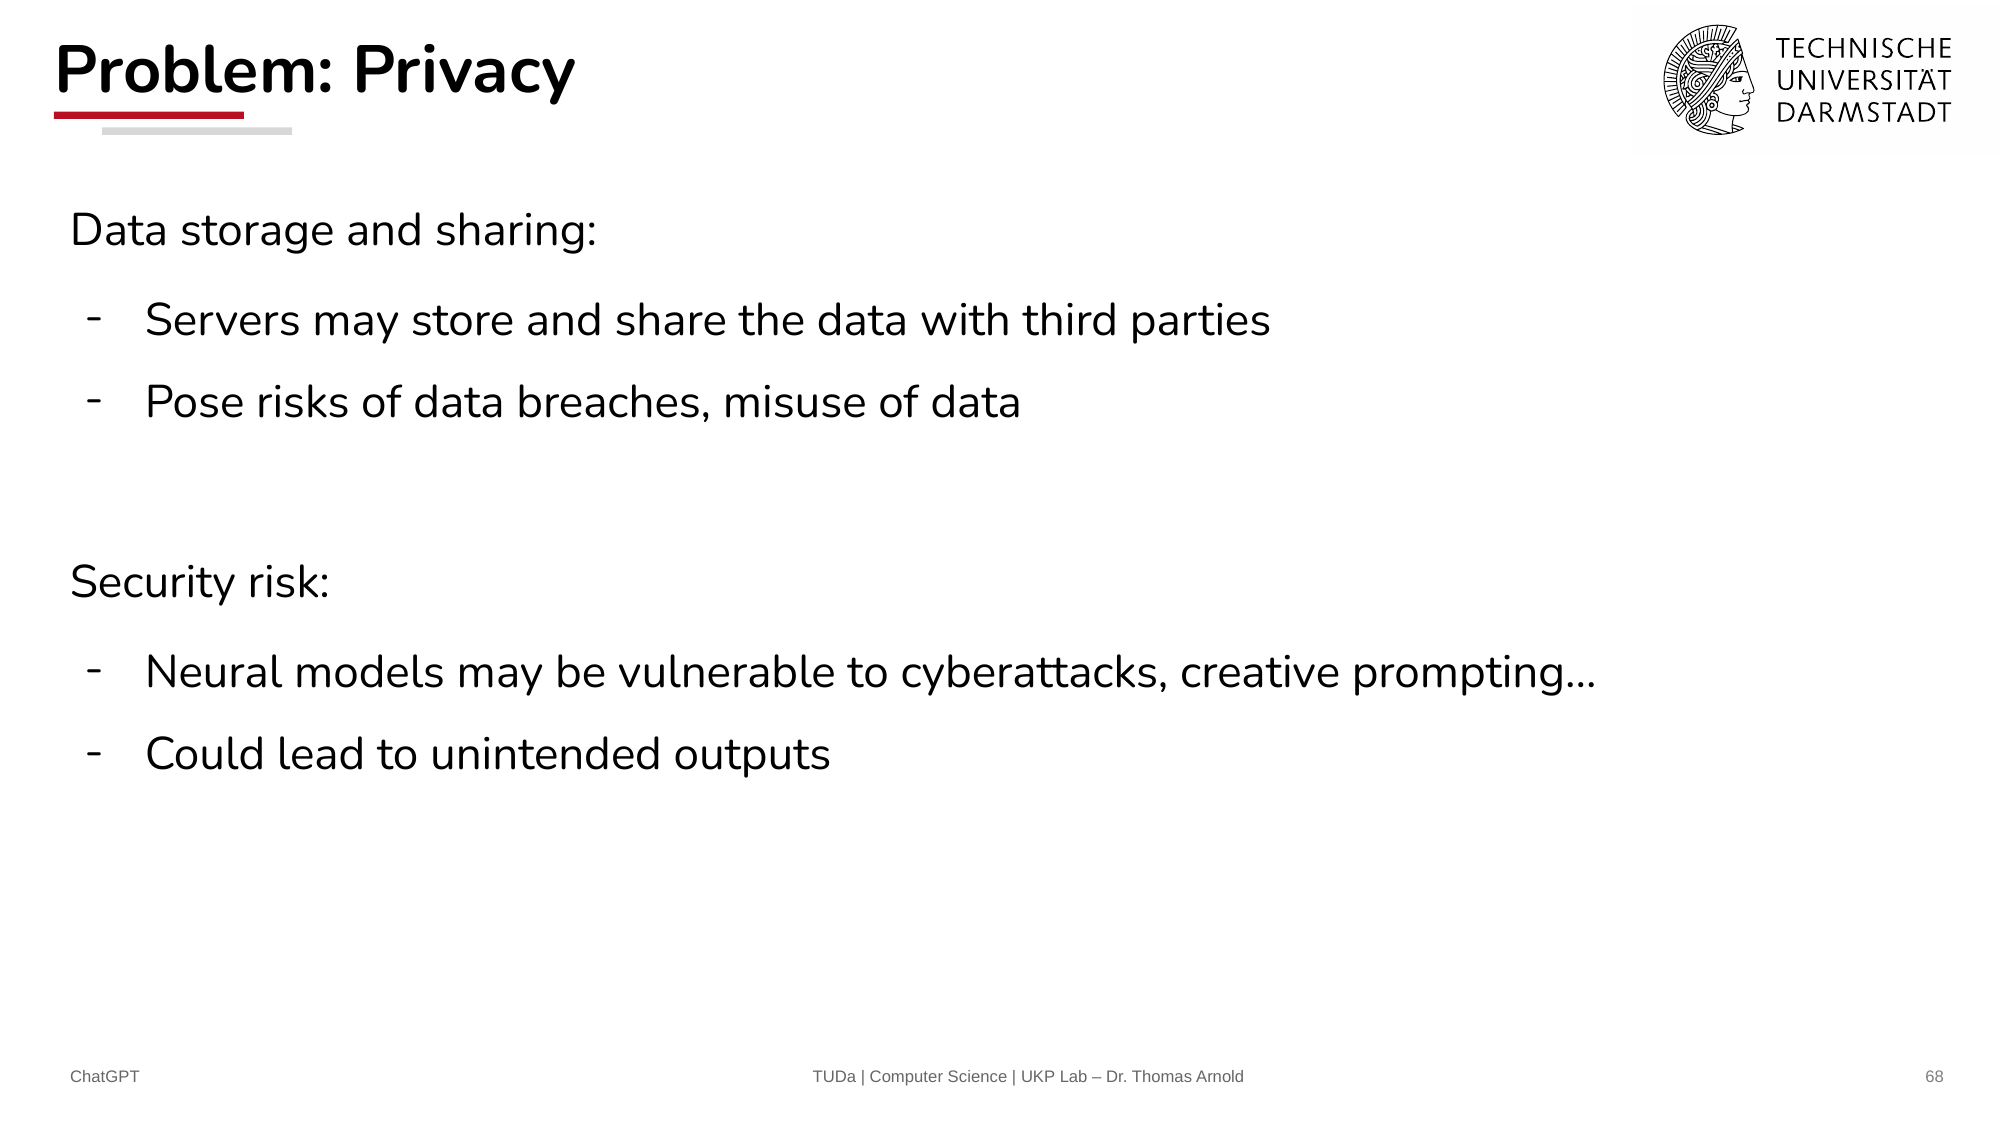

# Problem: Privacy
Data storage and sharing:
Servers may store and share the data with third parties
Pose risks of data breaches, misuse of data

Security risk:
Neural models may be vulnerable to cyberattacks, creative prompting…
Could lead to unintended outputs